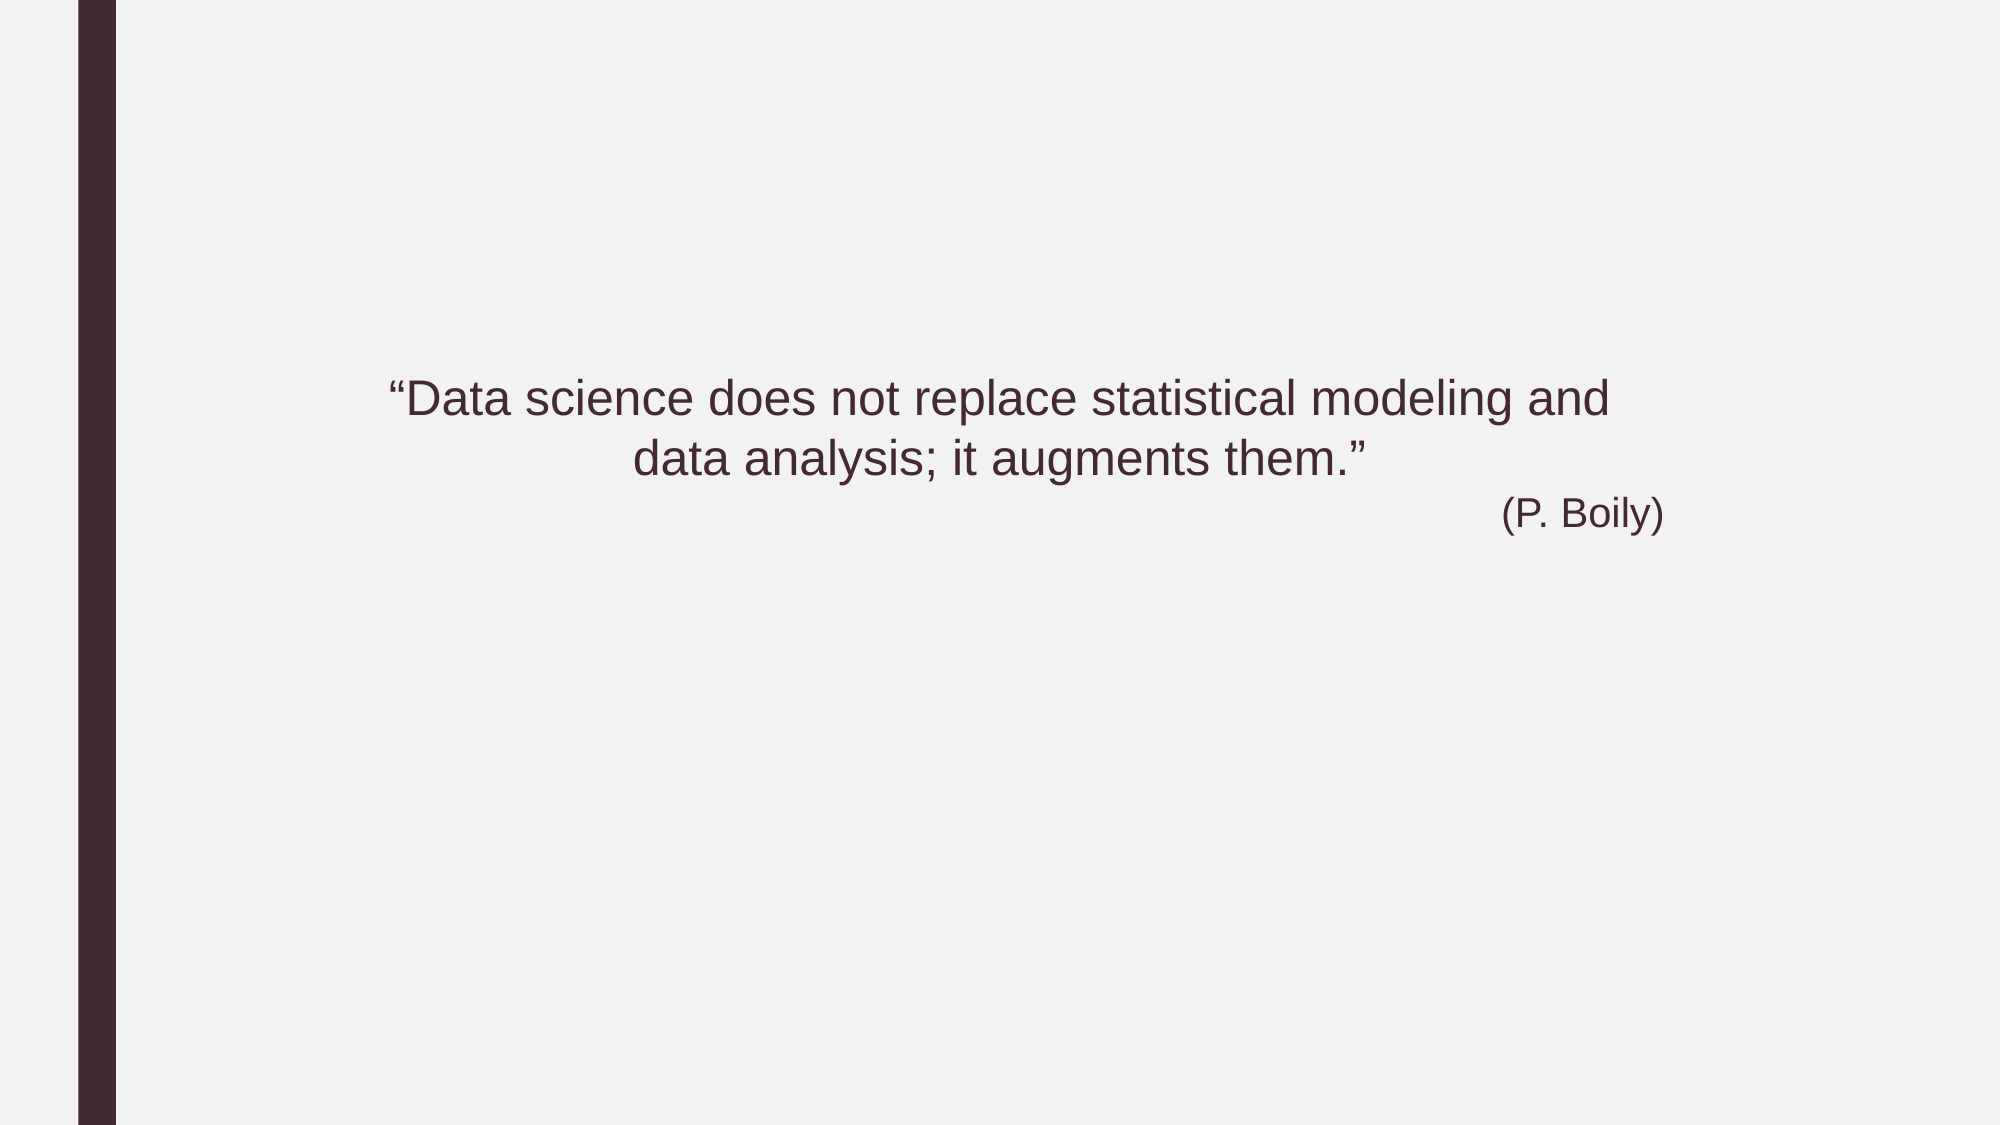

“Data science does not replace statistical modeling and data analysis; it augments them.”
(P. Boily)